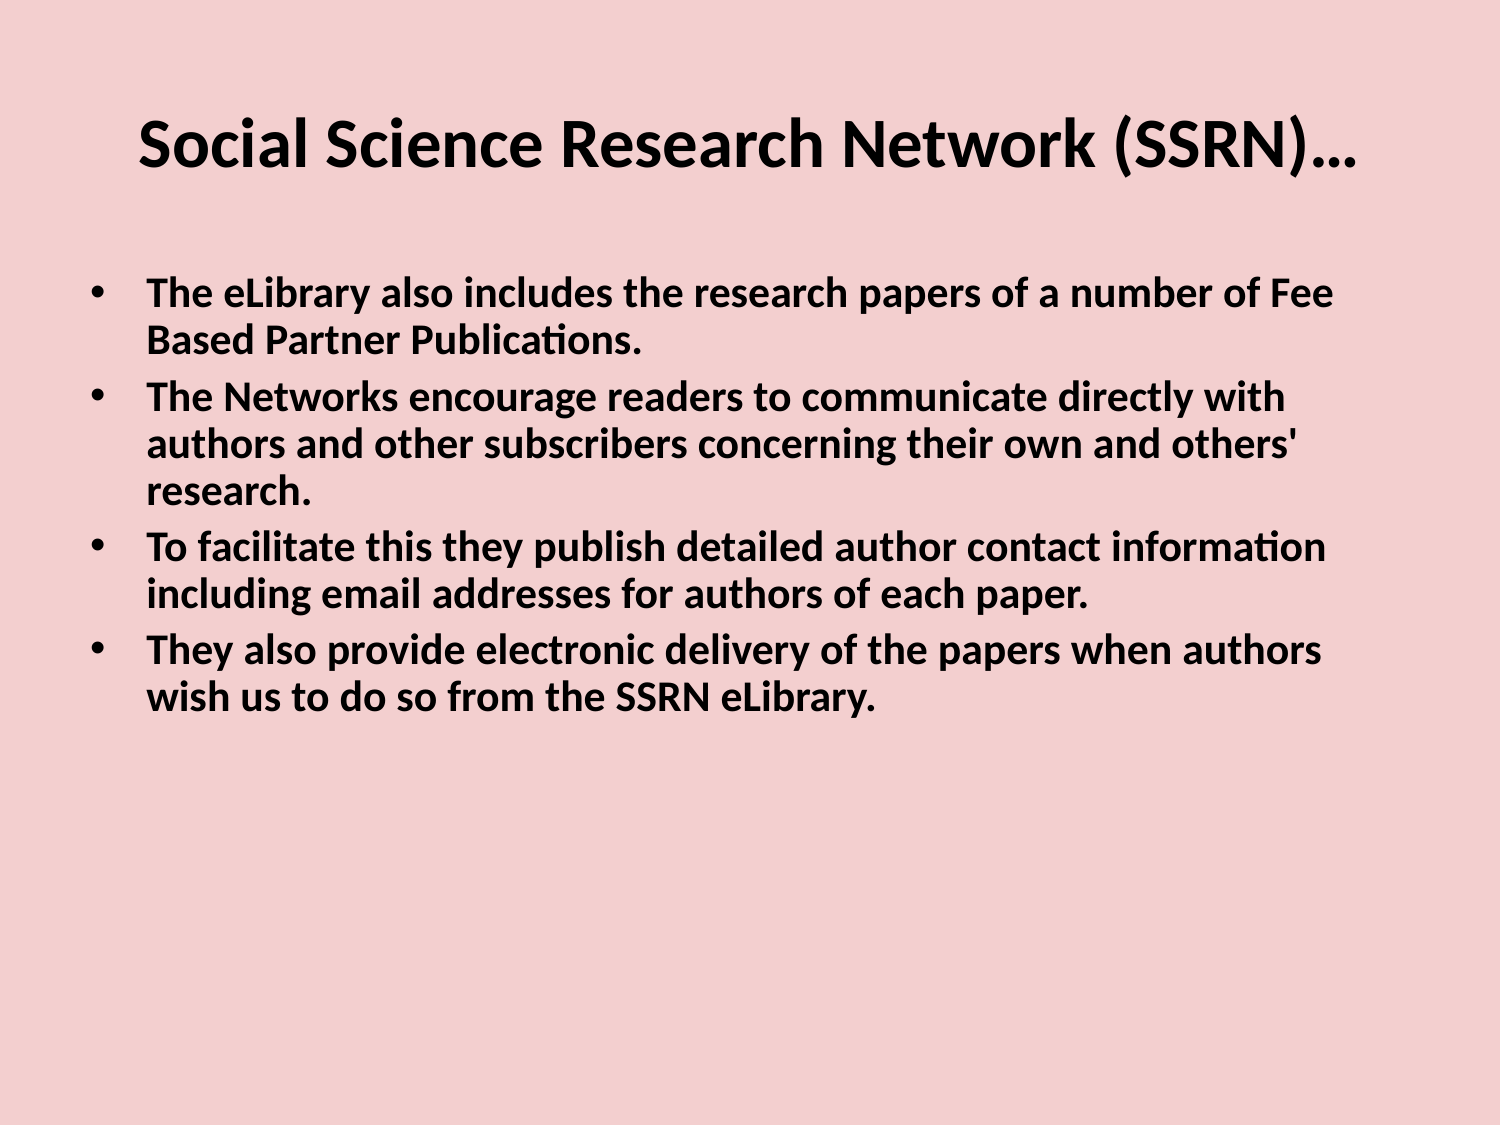

# Social Science Research Network (SSRN)…
The eLibrary also includes the research papers of a number of Fee Based Partner Publications.
The Networks encourage readers to communicate directly with authors and other subscribers concerning their own and others' research.
To facilitate this they publish detailed author contact information including email addresses for authors of each paper.
They also provide electronic delivery of the papers when authors wish us to do so from the SSRN eLibrary.